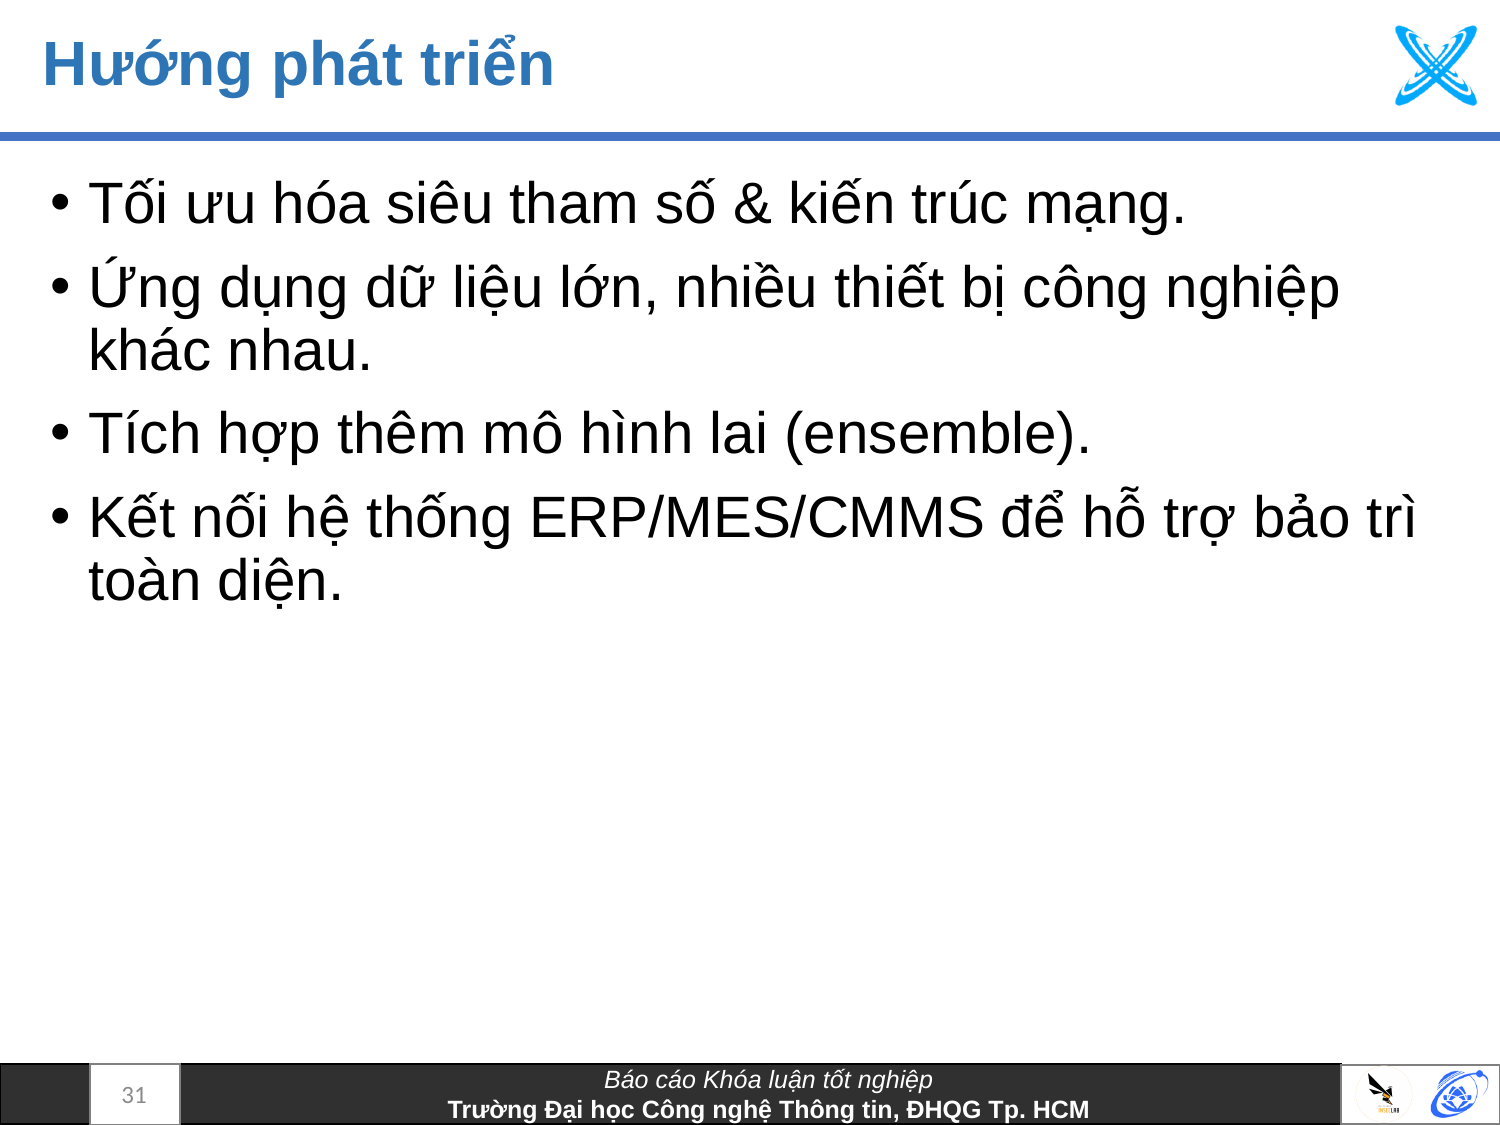

# Hướng phát triển
Tối ưu hóa siêu tham số & kiến trúc mạng.
Ứng dụng dữ liệu lớn, nhiều thiết bị công nghiệp khác nhau.
Tích hợp thêm mô hình lai (ensemble).
Kết nối hệ thống ERP/MES/CMMS để hỗ trợ bảo trì toàn diện.

31